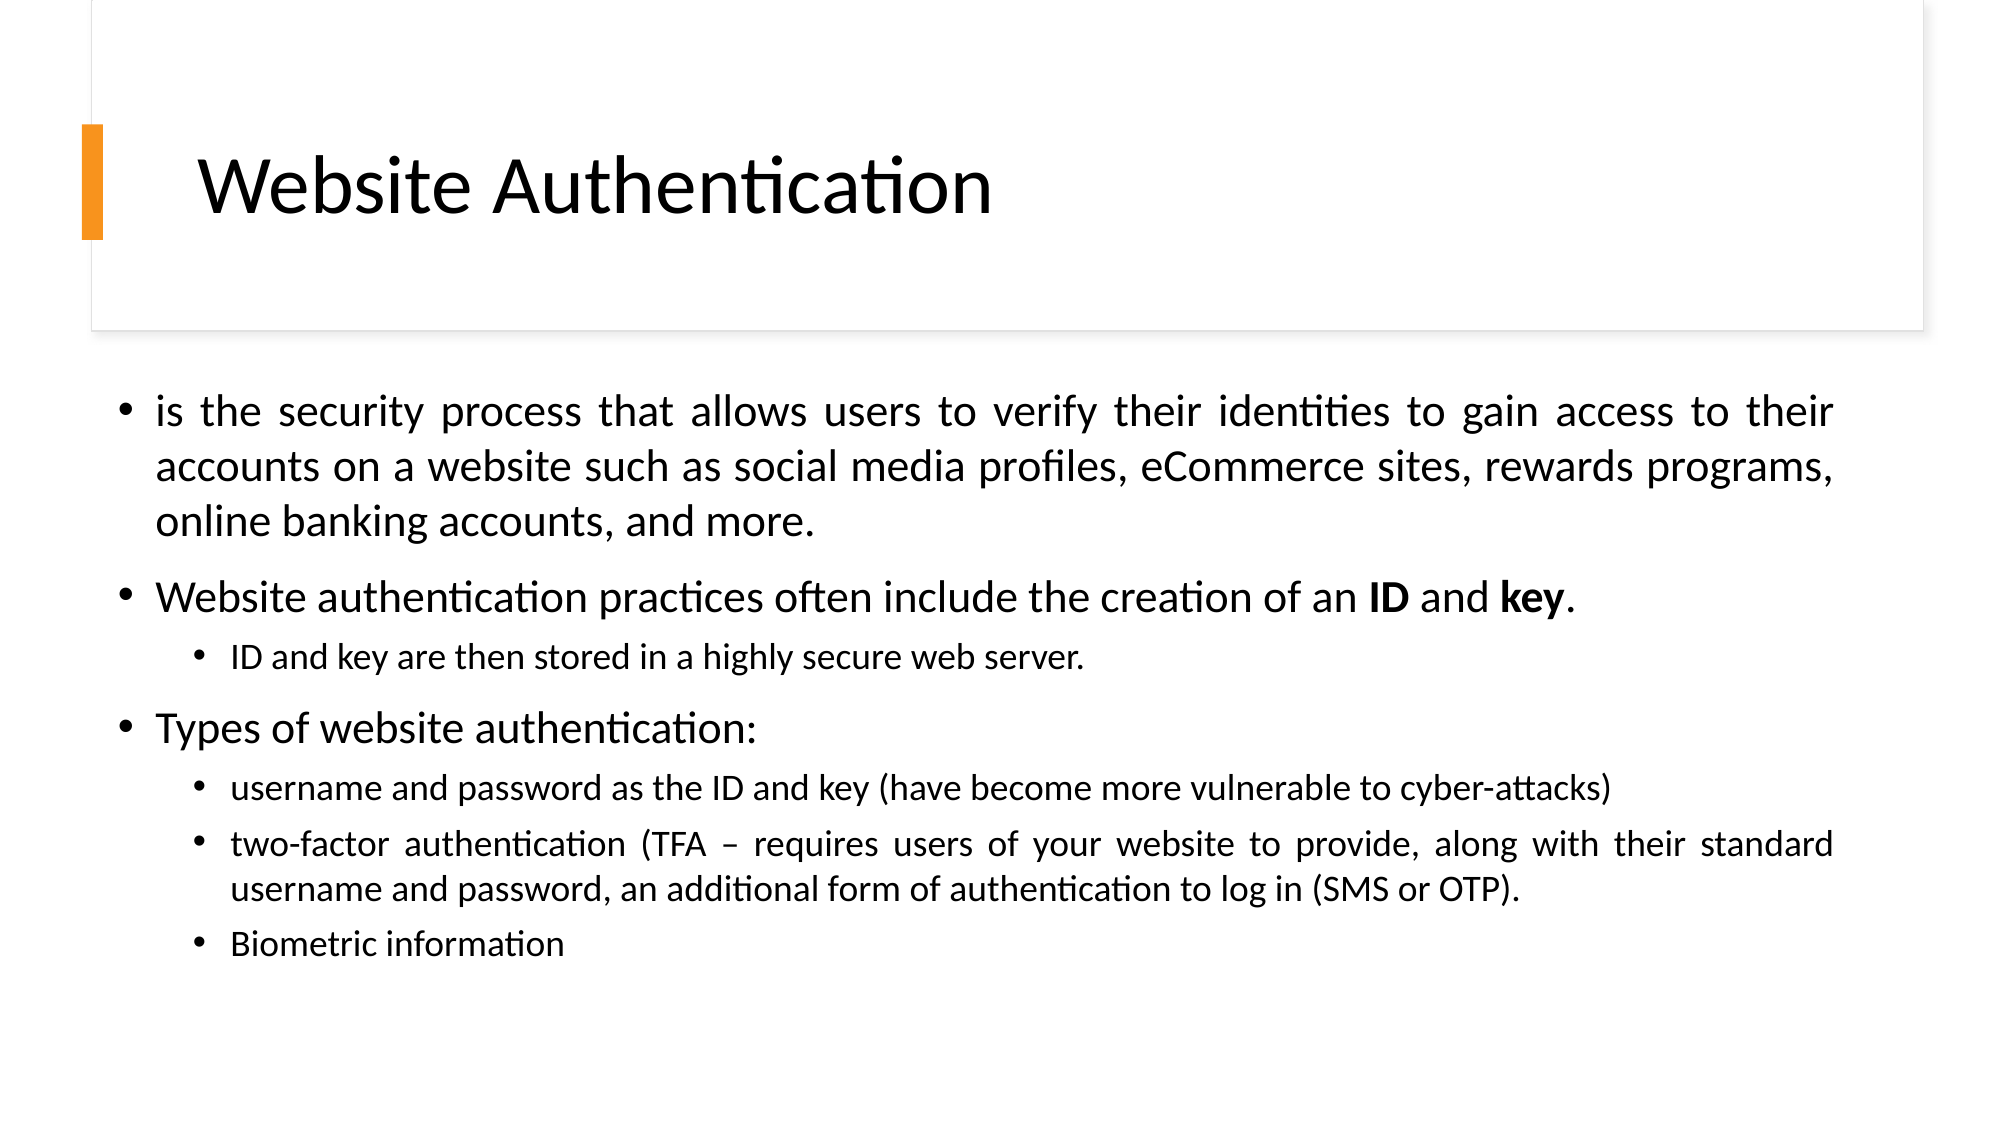

# Website Authentication

is the security process that allows users to verify their identities to gain access to their accounts on a website such as social media profiles, eCommerce sites, rewards programs, online banking accounts, and more.
Website authentication practices often include the creation of an ID and key.
ID and key are then stored in a highly secure web server.
Types of website authentication:
username and password as the ID and key (have become more vulnerable to cyber-attacks)
two-factor authentication (TFA – requires users of your website to provide, along with their standard username and password, an additional form of authentication to log in (SMS or OTP).
Biometric information